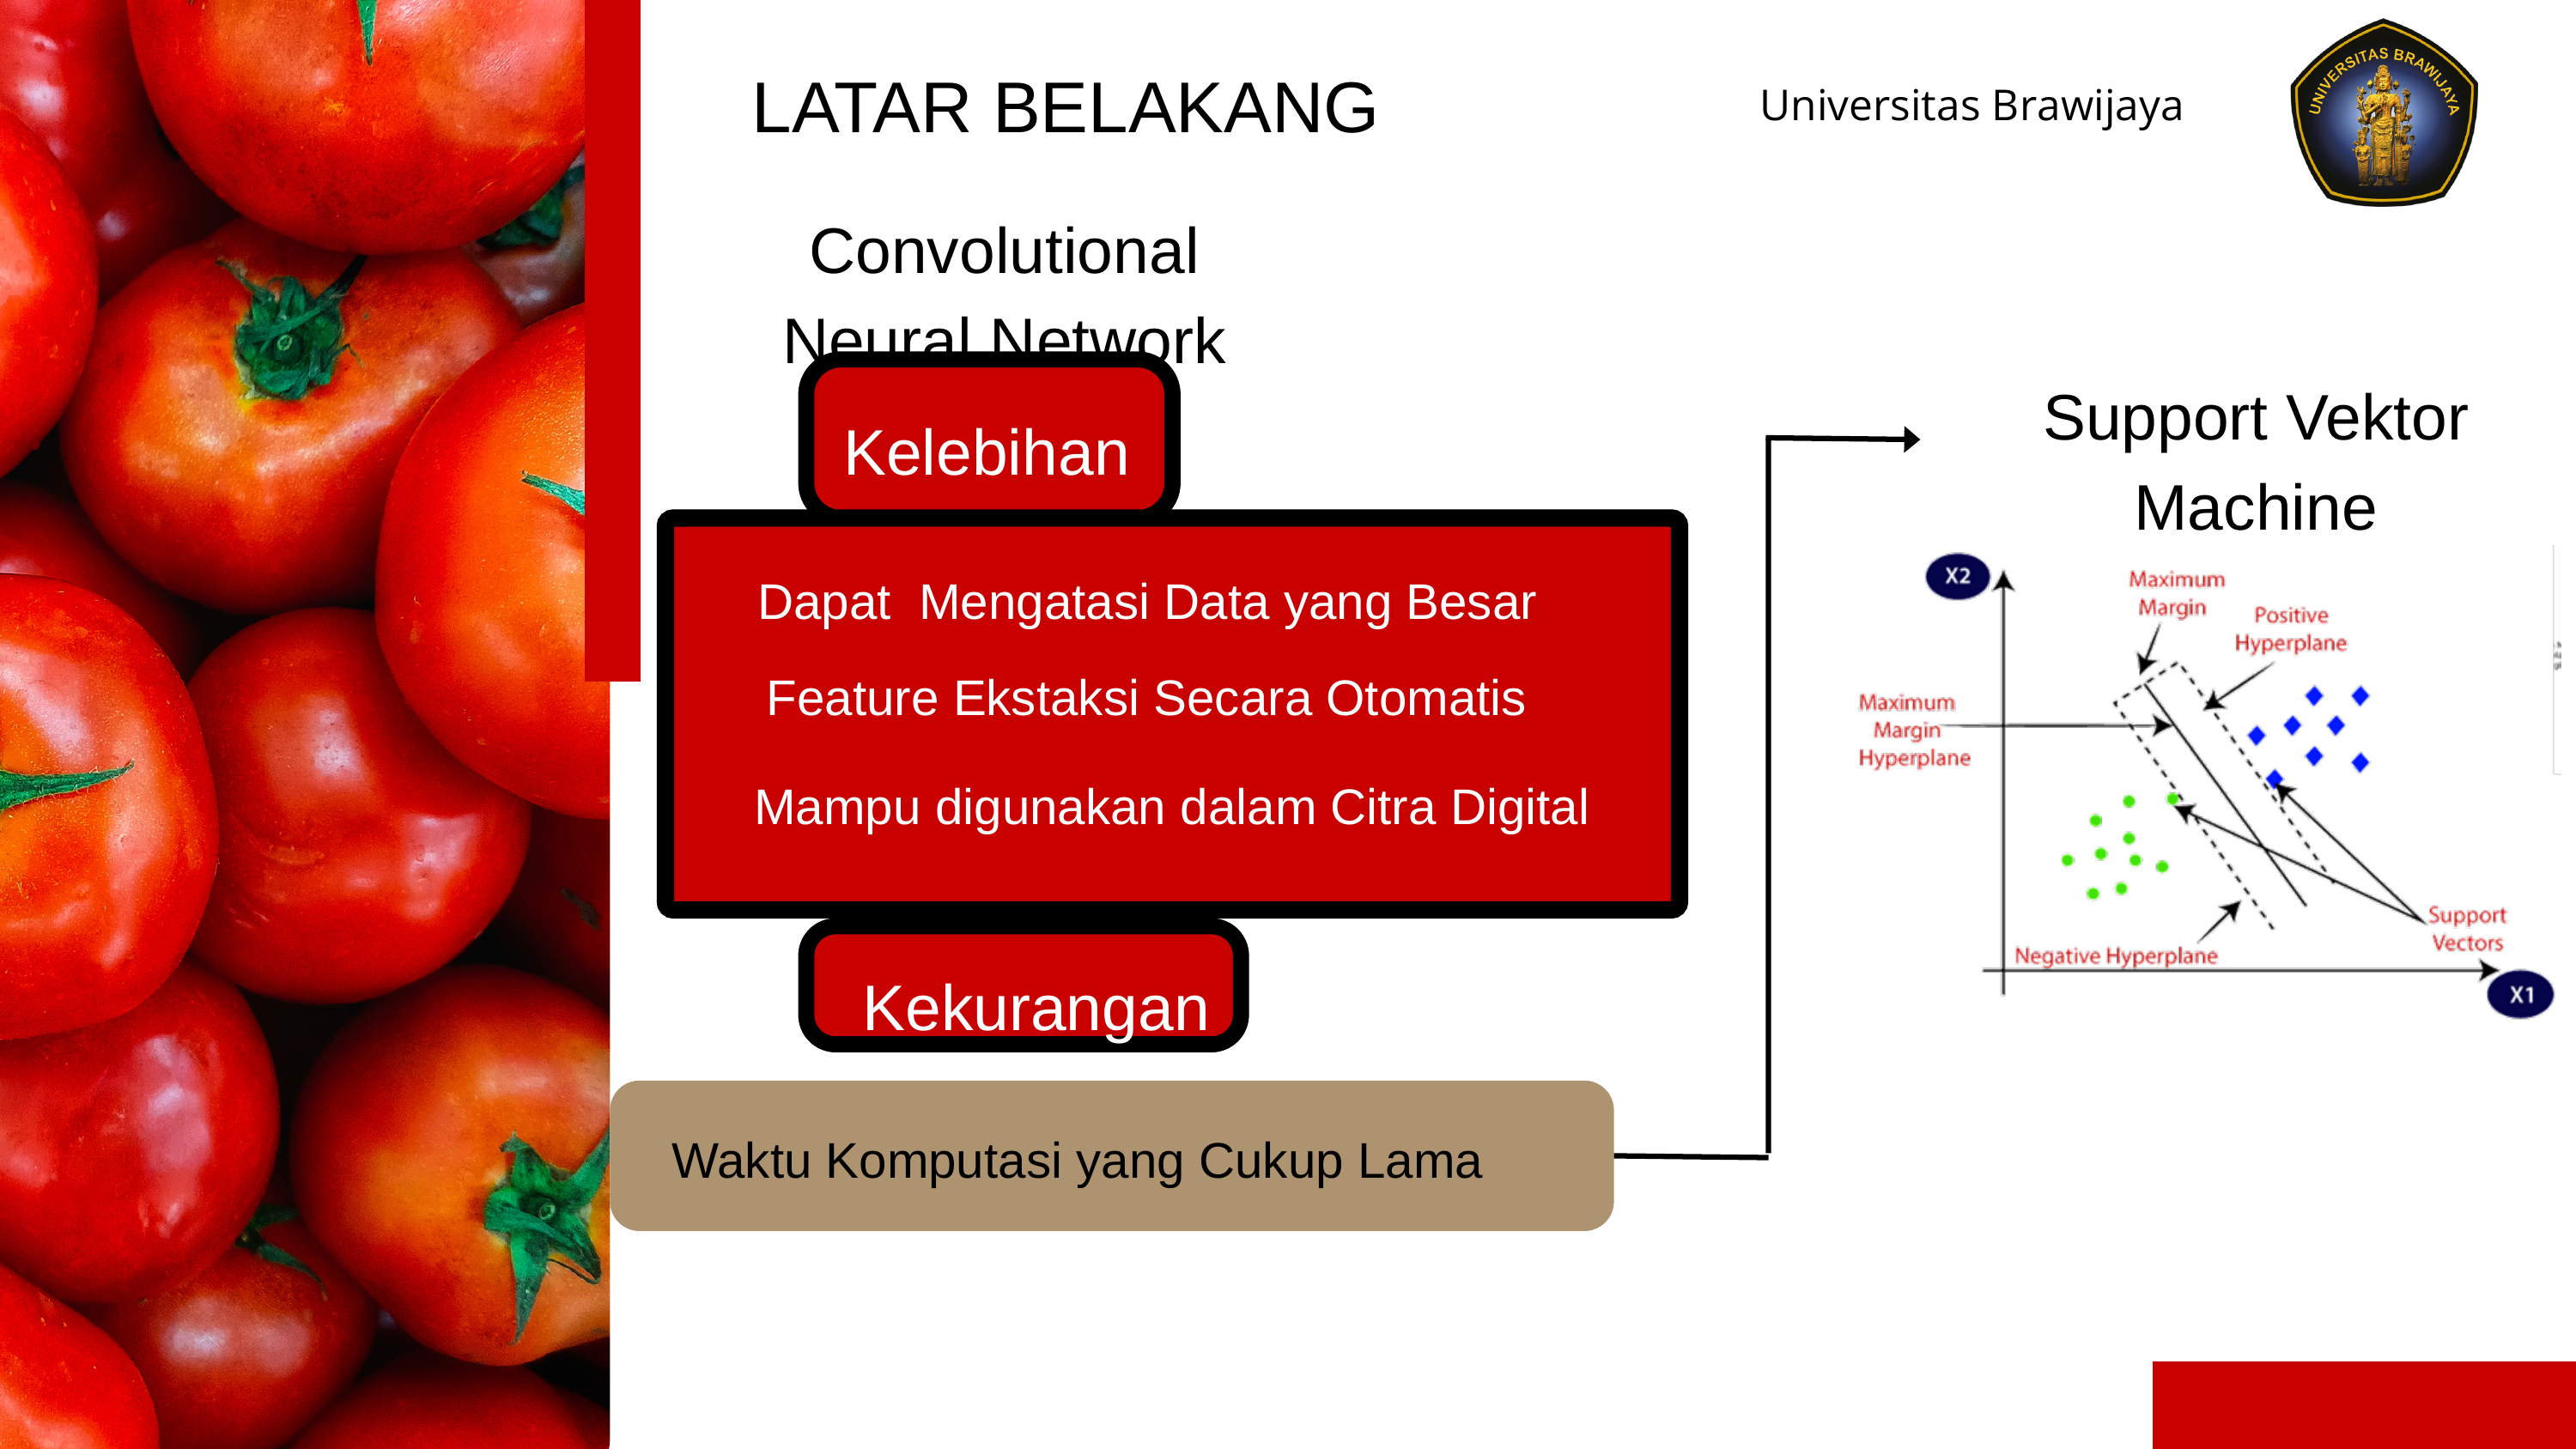

LATAR BELAKANG
Universitas Brawijaya
Convolutional Neural Network

Kelebihan

Keunggulan
Support Vektor Machine

Dapat  Mengatasi Data yang Besar
Feature Ekstaksi Secara Otomatis
Mampu digunakan dalam Citra Digital
Kekurangan

Kelemahan

Waktu Komputasi yang Cukup Lama